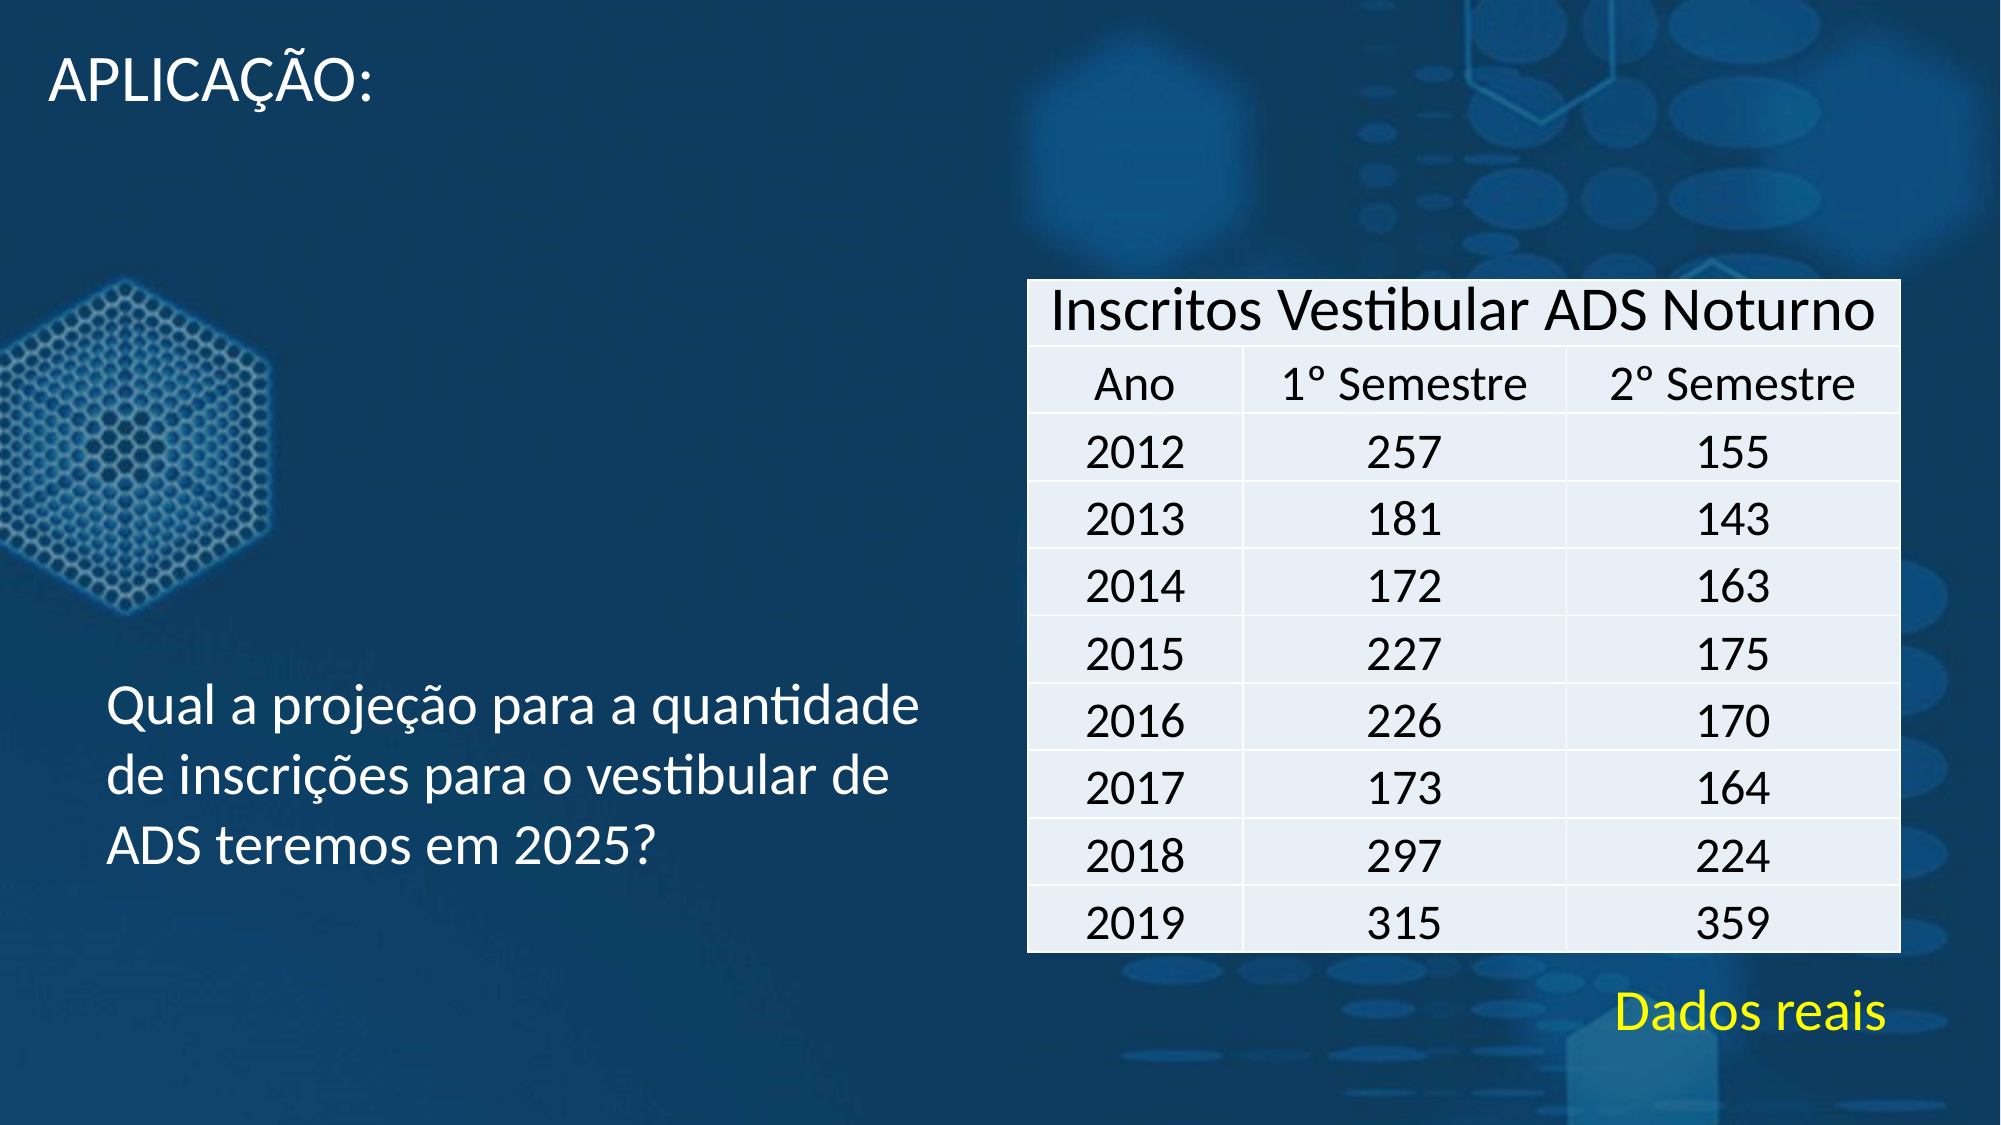

Aplicação:

| Inscritos Vestibular ADS Noturno |  |  |
| --- | --- | --- |
| Ano | 1º Semestre | 2º Semestre |
| 2012 | 257 | 155 |
| 2013 | 181 | 143 |
| 2014 | 172 | 163 |
| 2015 | 227 | 175 |
| 2016 | 226 | 170 |
| 2017 | 173 | 164 |
| 2018 | 297 | 224 |
| 2019 | 315 | 359 |

Qual a projeção para a quantidade de inscrições para o vestibular de ADS teremos em 2025?
Dados reais